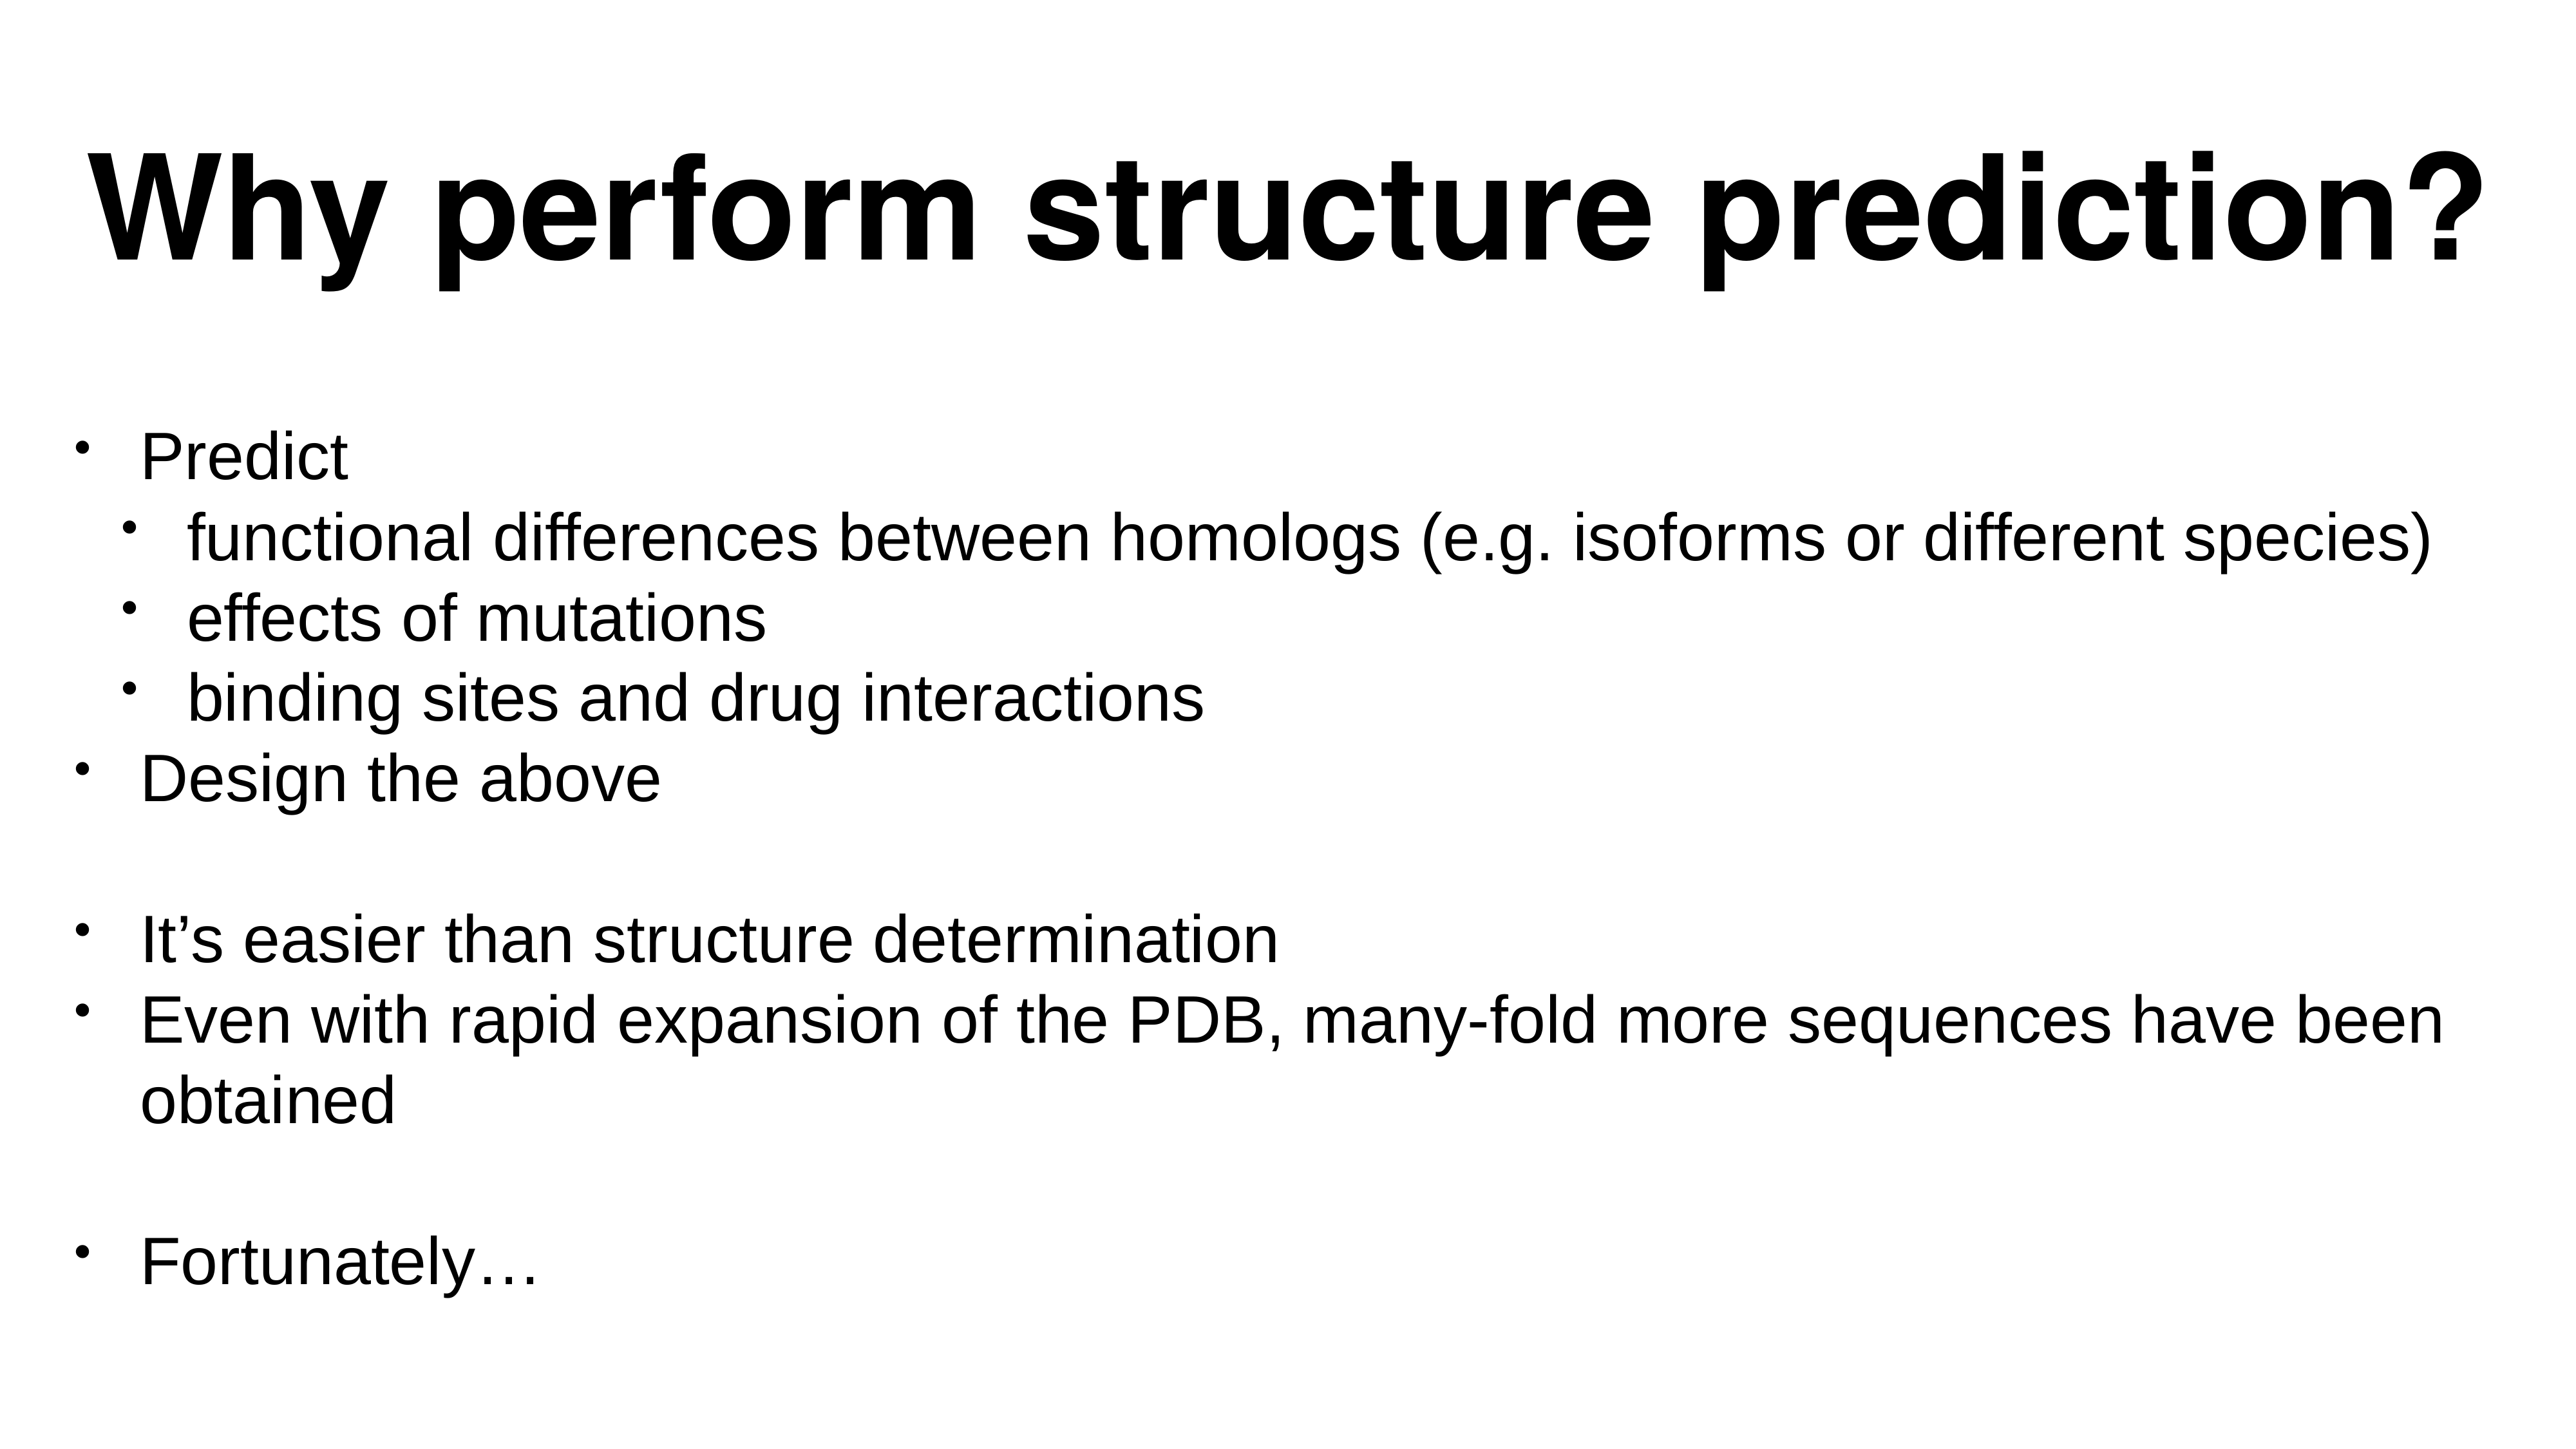

# Why perform structure prediction?
Predict
functional differences between homologs (e.g. isoforms or different species)
effects of mutations
binding sites and drug interactions
Design the above

It’s easier than structure determination
Even with rapid expansion of the PDB, many-fold more sequences have been obtained

Fortunately…
5